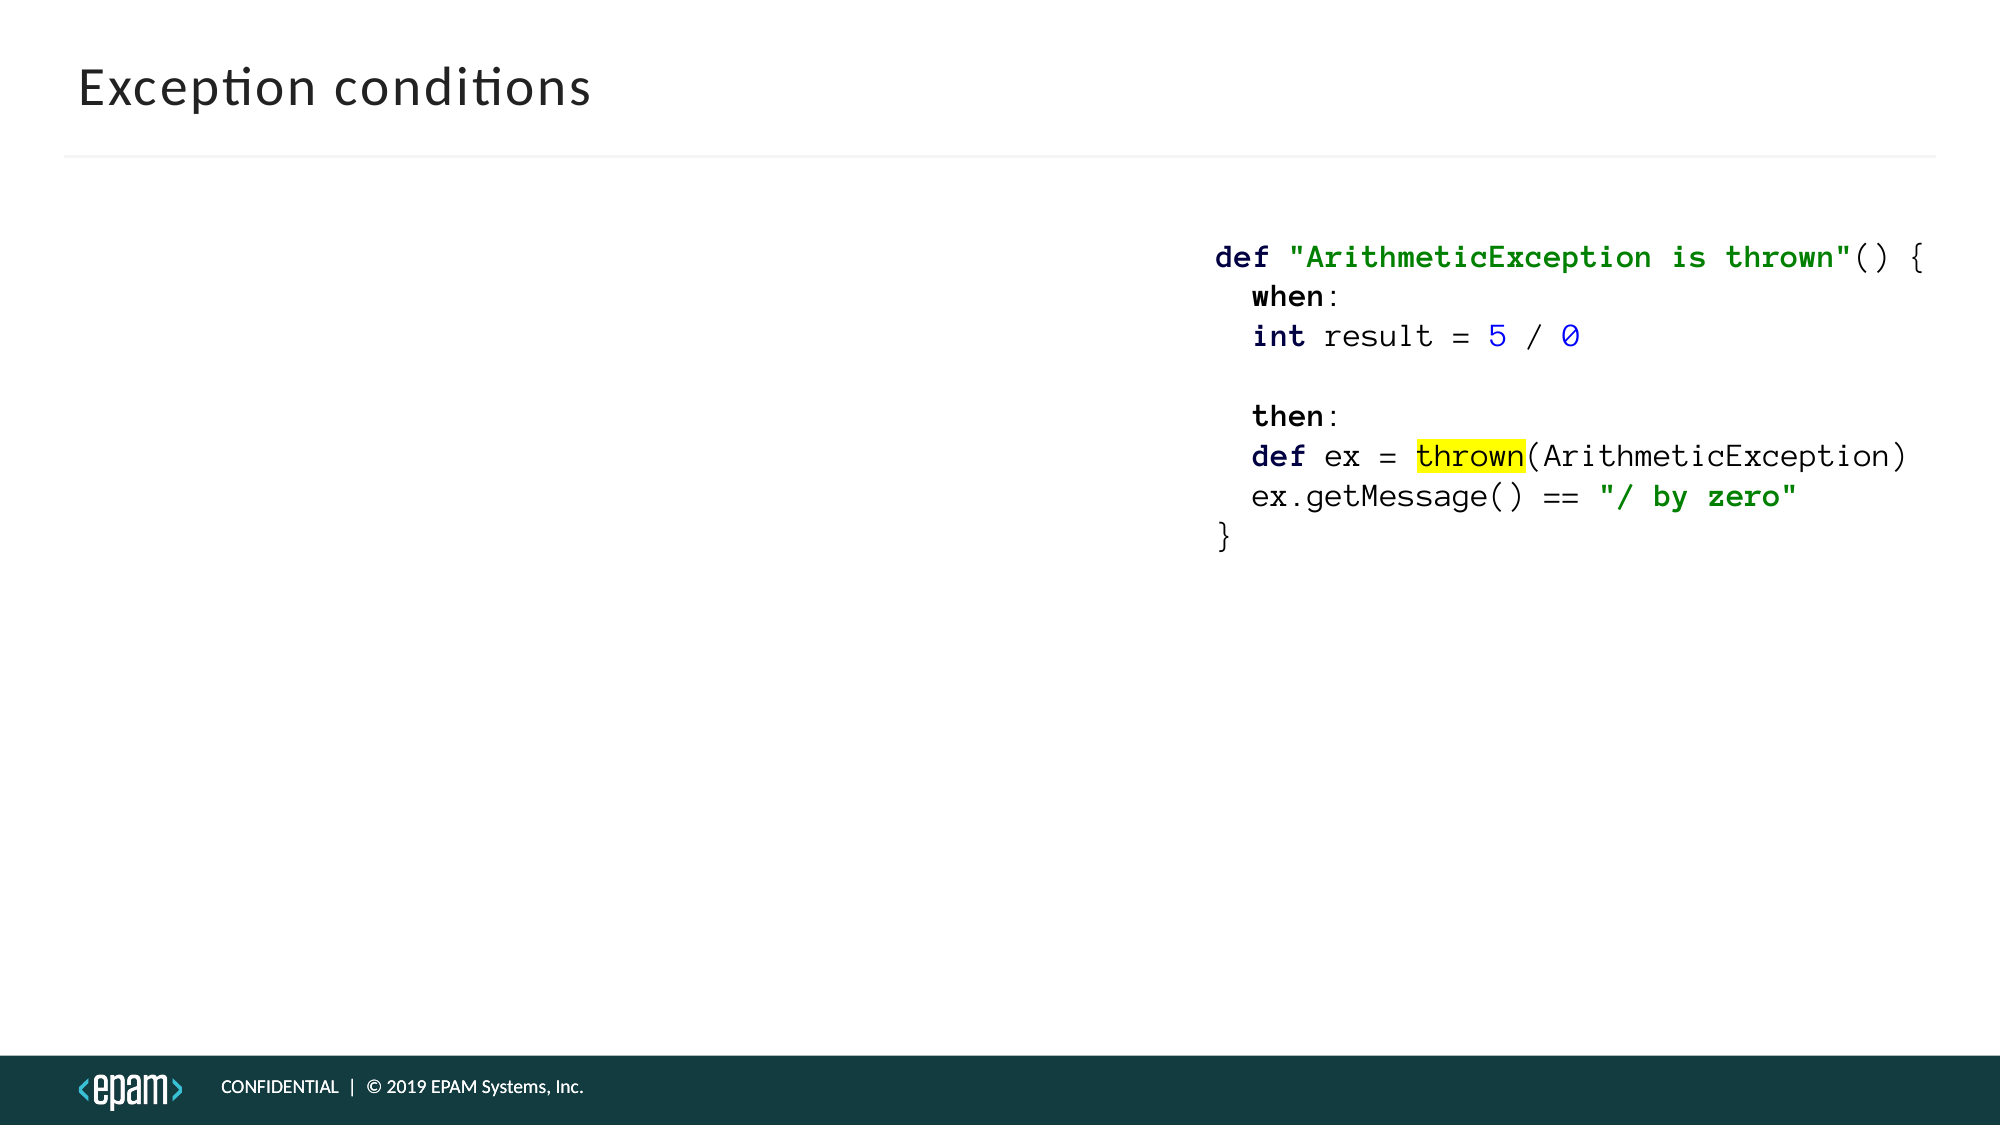

# Exception conditions
def "ArithmeticException is thrown"() {
  when:
  int result = 5 / 0
  then:
  def ex = thrown(ArithmeticException)
  ex.getMessage() == "/ by zero"
}
CONFIDENTIAL  |  © 2019 EPAM Systems, Inc.